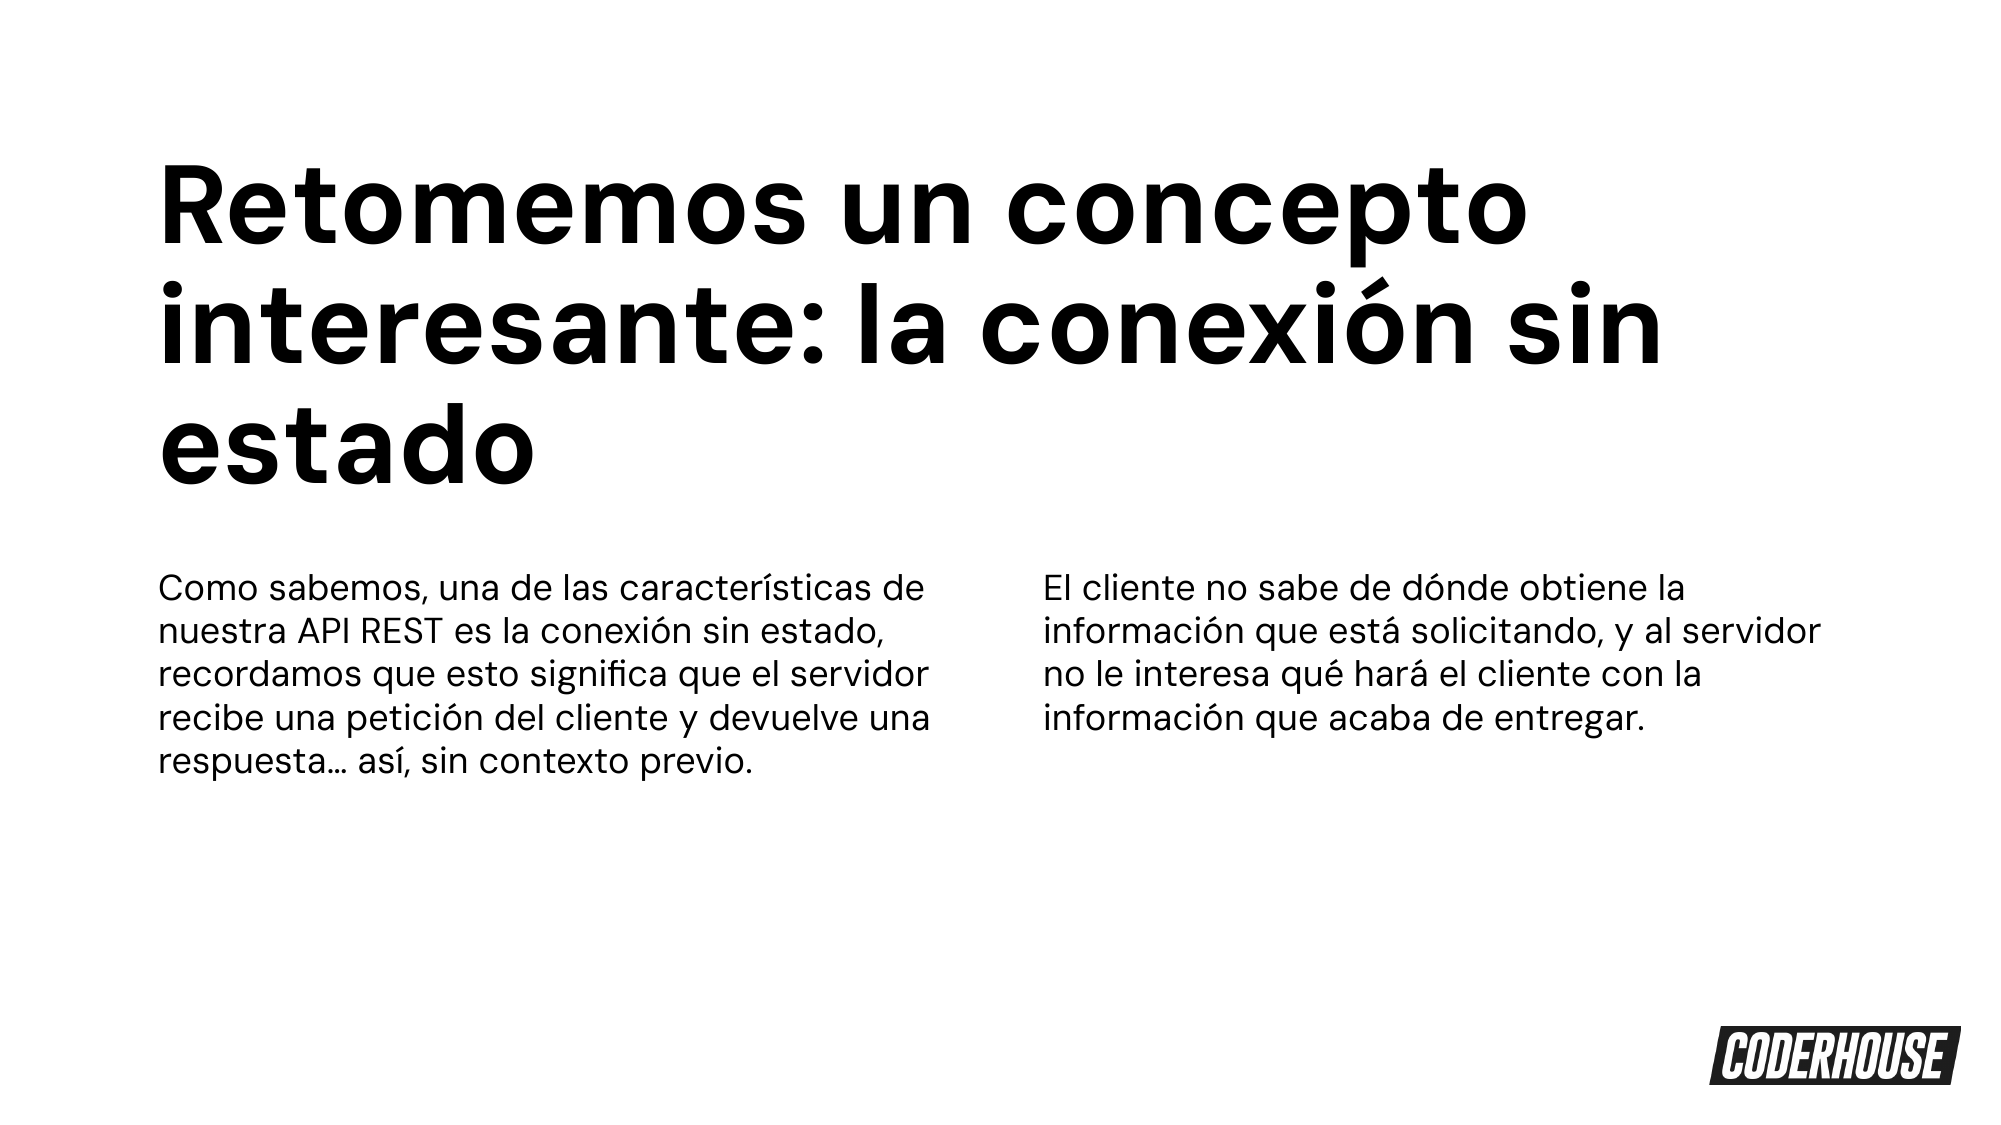

Retomemos un concepto interesante: la conexión sin estado
El cliente no sabe de dónde obtiene la información que está solicitando, y al servidor no le interesa qué hará el cliente con la información que acaba de entregar.
Como sabemos, una de las características de nuestra API REST es la conexión sin estado, recordamos que esto significa que el servidor recibe una petición del cliente y devuelve una respuesta… así, sin contexto previo.